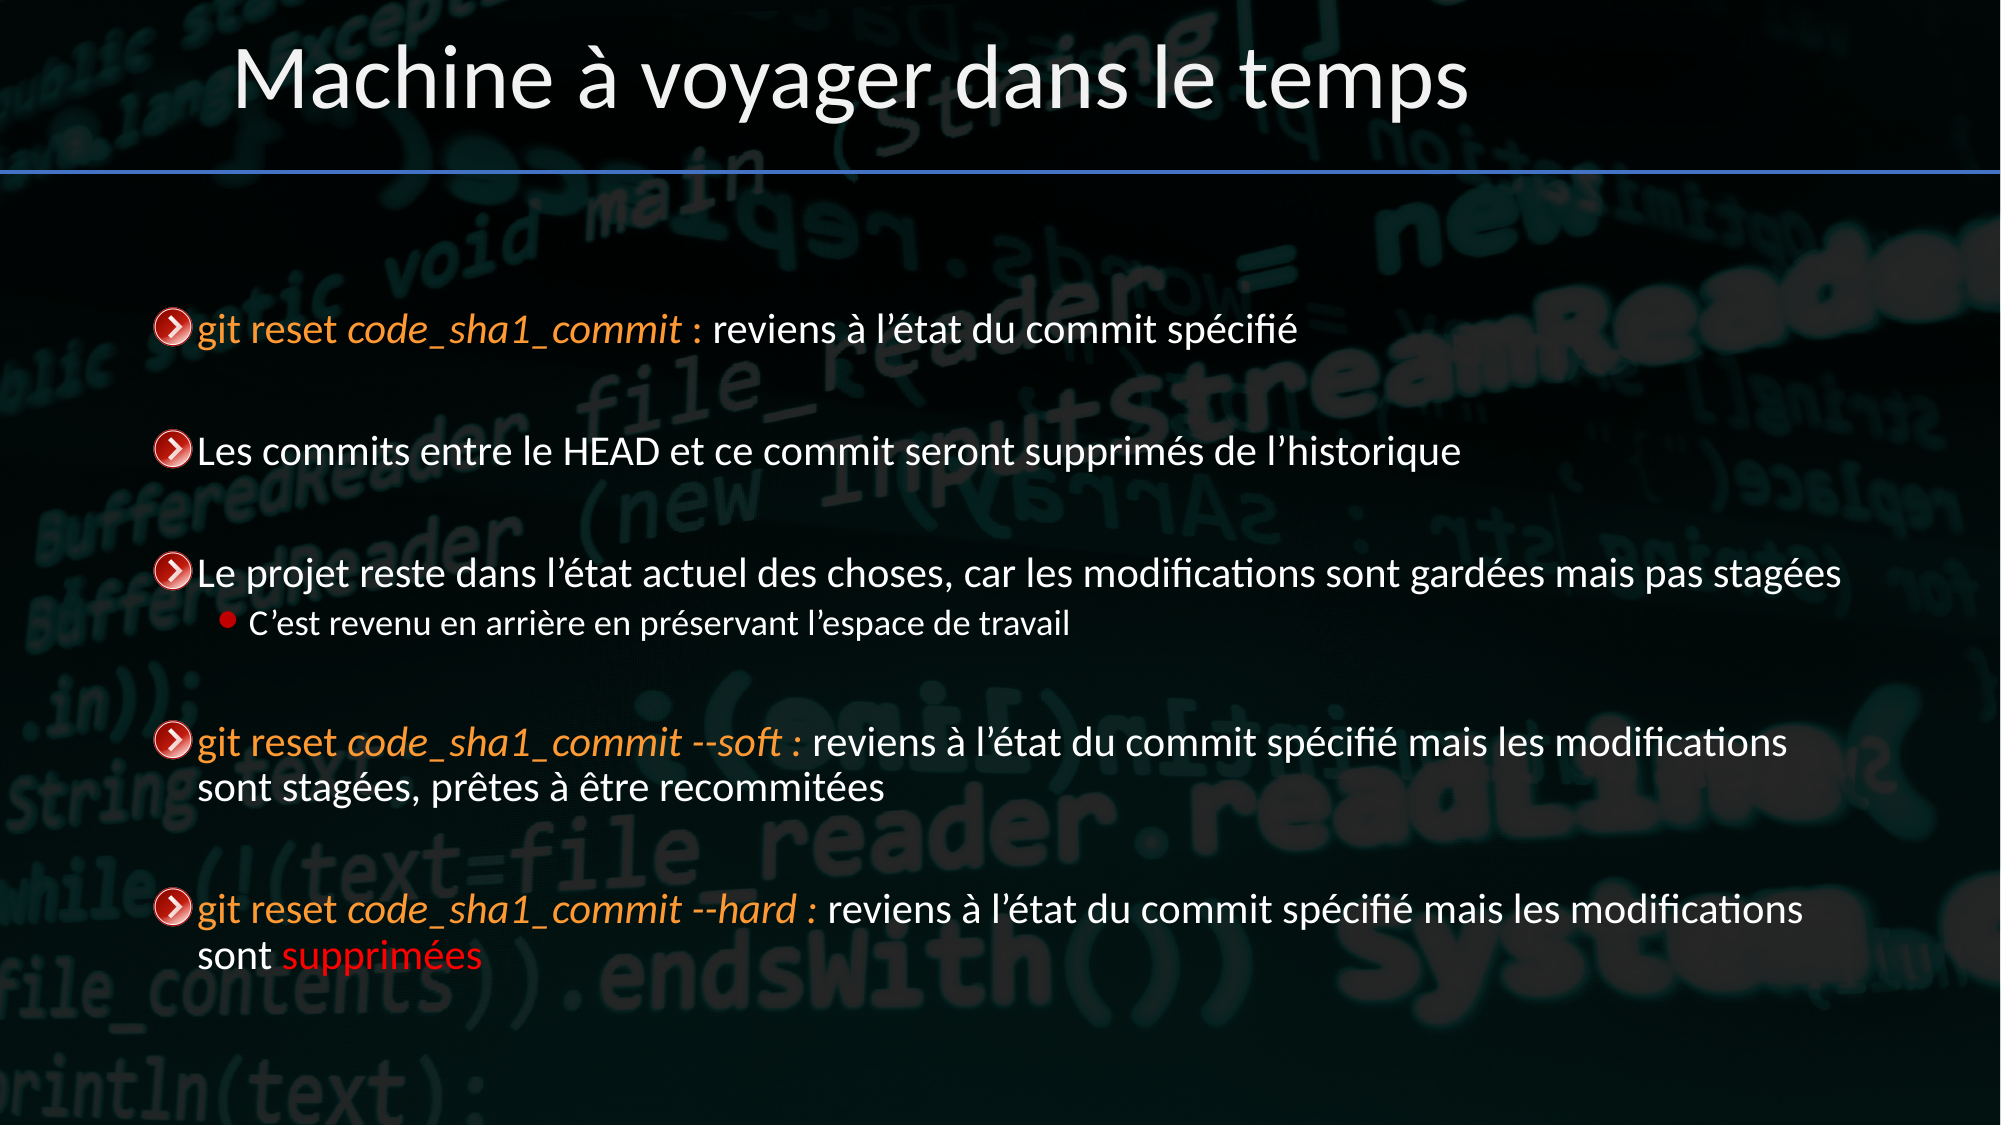

# Machine à voyager dans le temps
git reset code_sha1_commit : reviens à l’état du commit spécifié

Les commits entre le HEAD et ce commit seront supprimés de l’historique

Le projet reste dans l’état actuel des choses, car les modifications sont gardées mais pas stagées
C’est revenu en arrière en préservant l’espace de travail

git reset code_sha1_commit --soft : reviens à l’état du commit spécifié mais les modifications sont stagées, prêtes à être recommitées

git reset code_sha1_commit --hard : reviens à l’état du commit spécifié mais les modifications sont supprimées